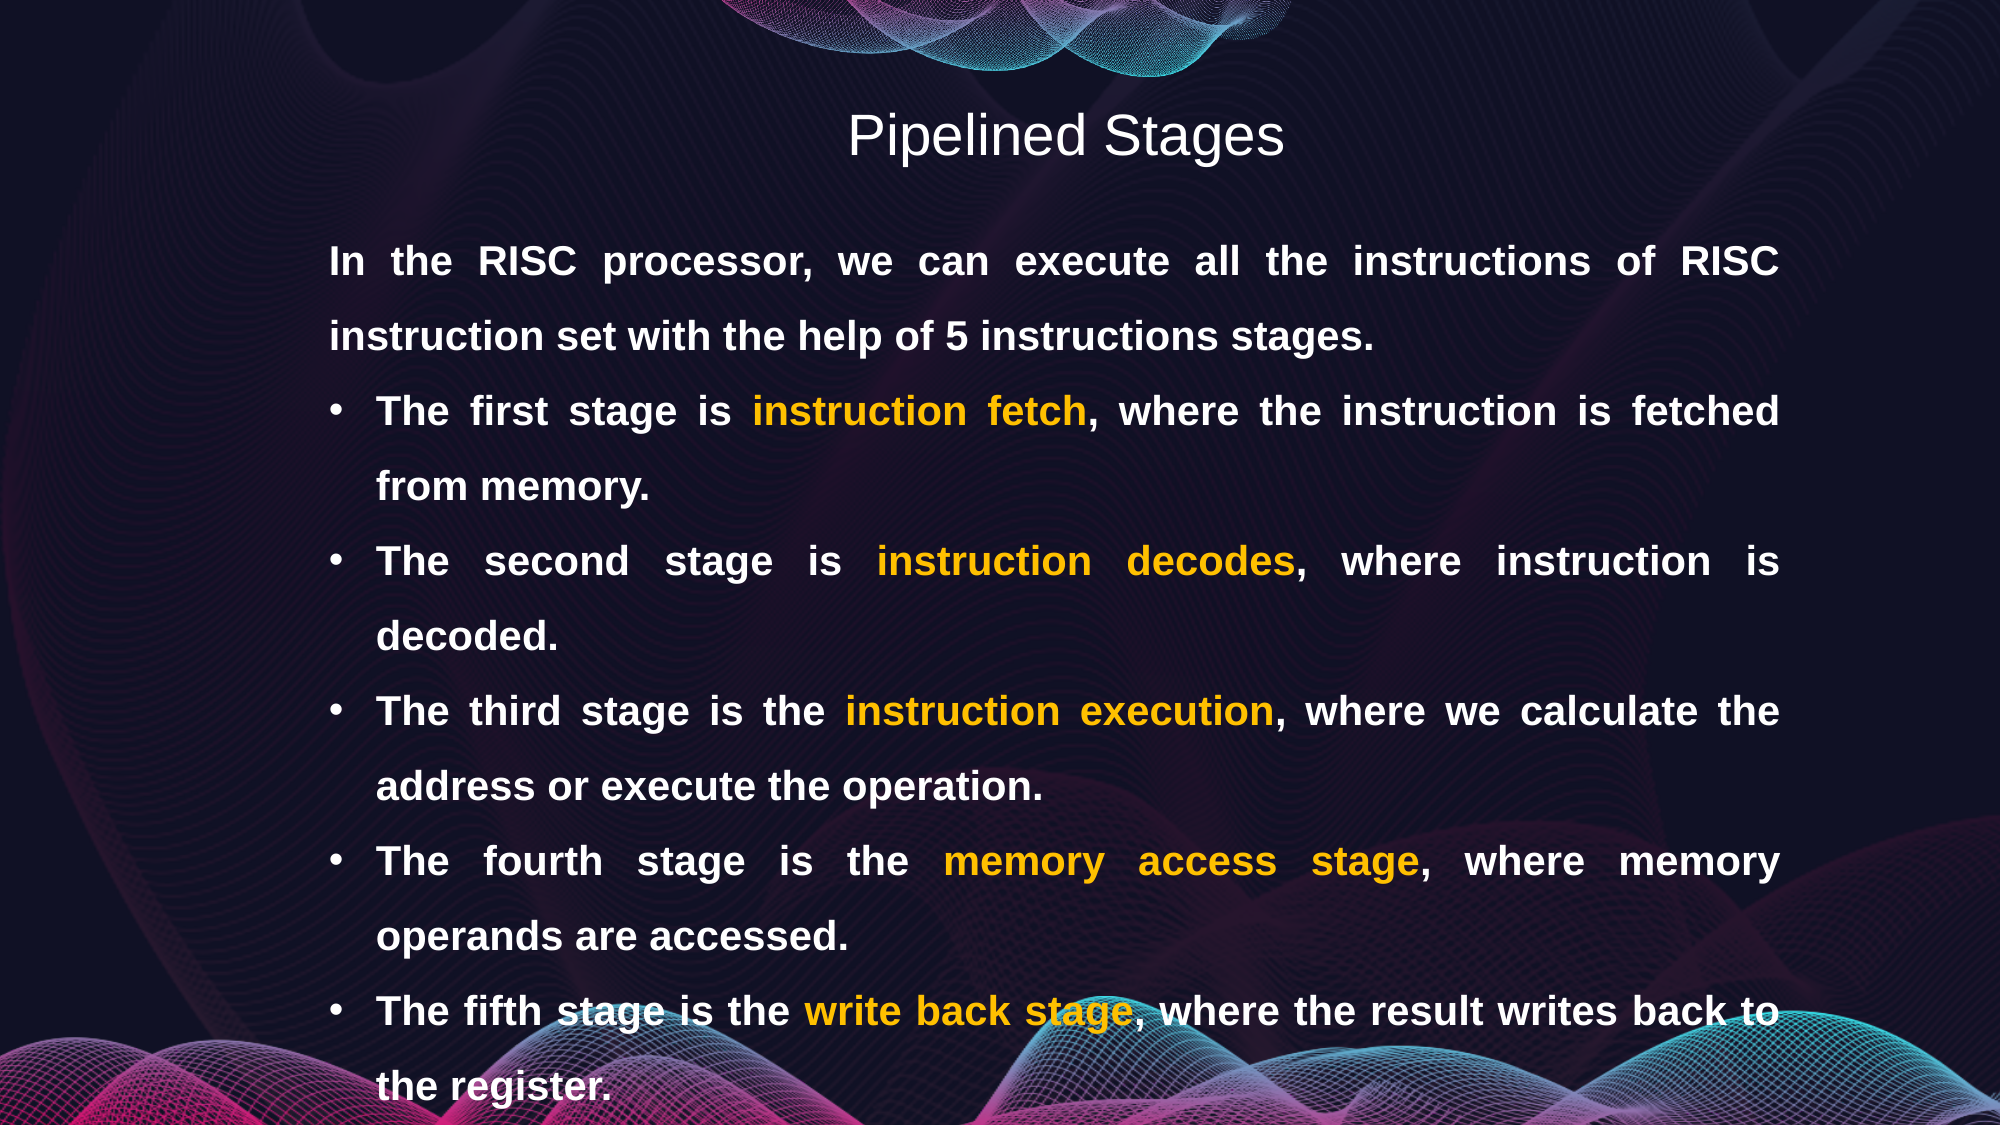

Pipelined Stages
In the RISC processor, we can execute all the instructions of RISC instruction set with the help of 5 instructions stages.
The first stage is instruction fetch, where the instruction is fetched from memory.
The second stage is instruction decodes, where instruction is decoded.
The third stage is the instruction execution, where we calculate the address or execute the operation.
The fourth stage is the memory access stage, where memory operands are accessed.
The fifth stage is the write back stage, where the result writes back to the register.